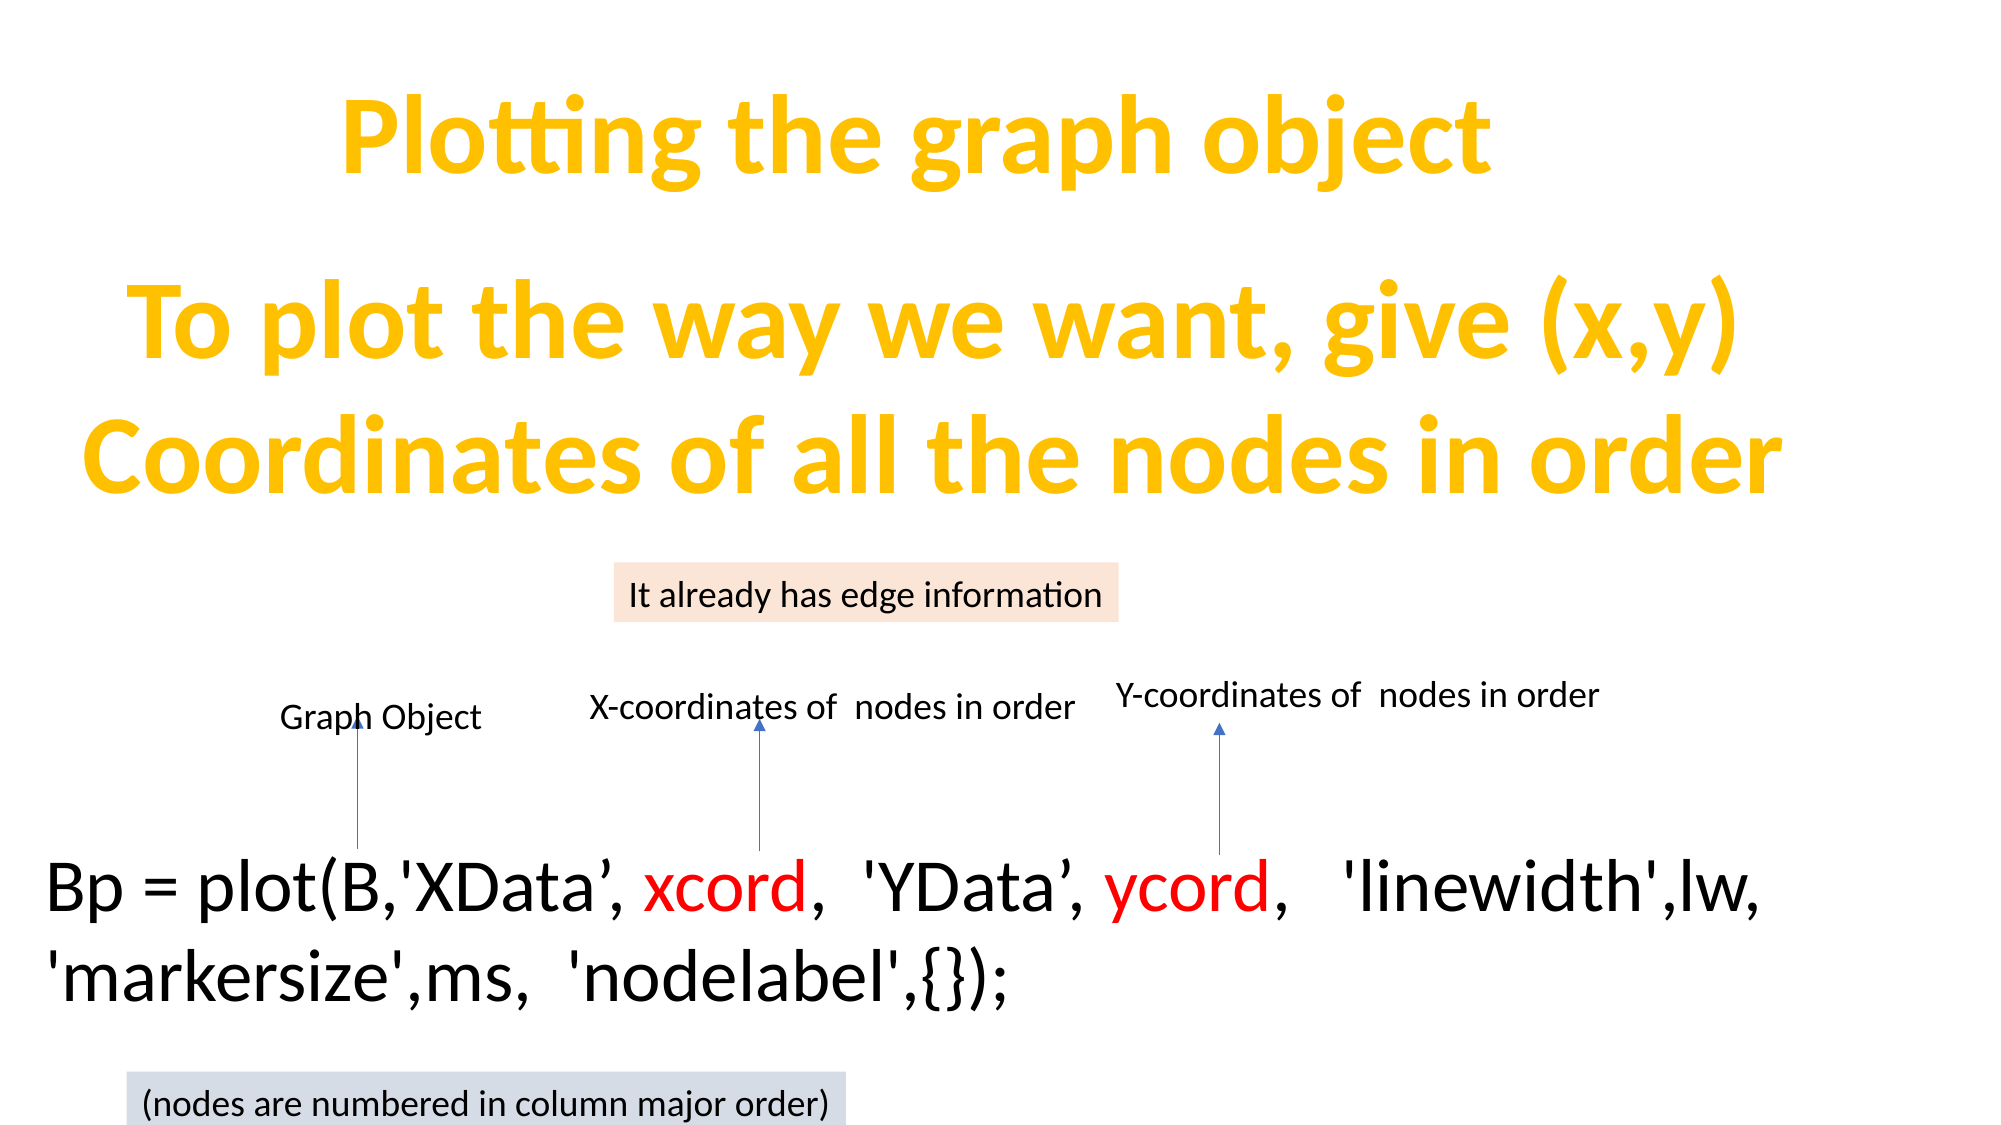

Plotting the graph object
To plot the way we want, give (x,y)
Coordinates of all the nodes in order
Y-coordinates of  nodes in order
X-coordinates of  nodes in order
Graph Object
Bp = plot(B,'XData’, xcord,  'YData’, ycord,   'linewidth',lw,  'markersize',ms,  'nodelabel',{});

It already has edge information
(nodes are numbered in column major order)